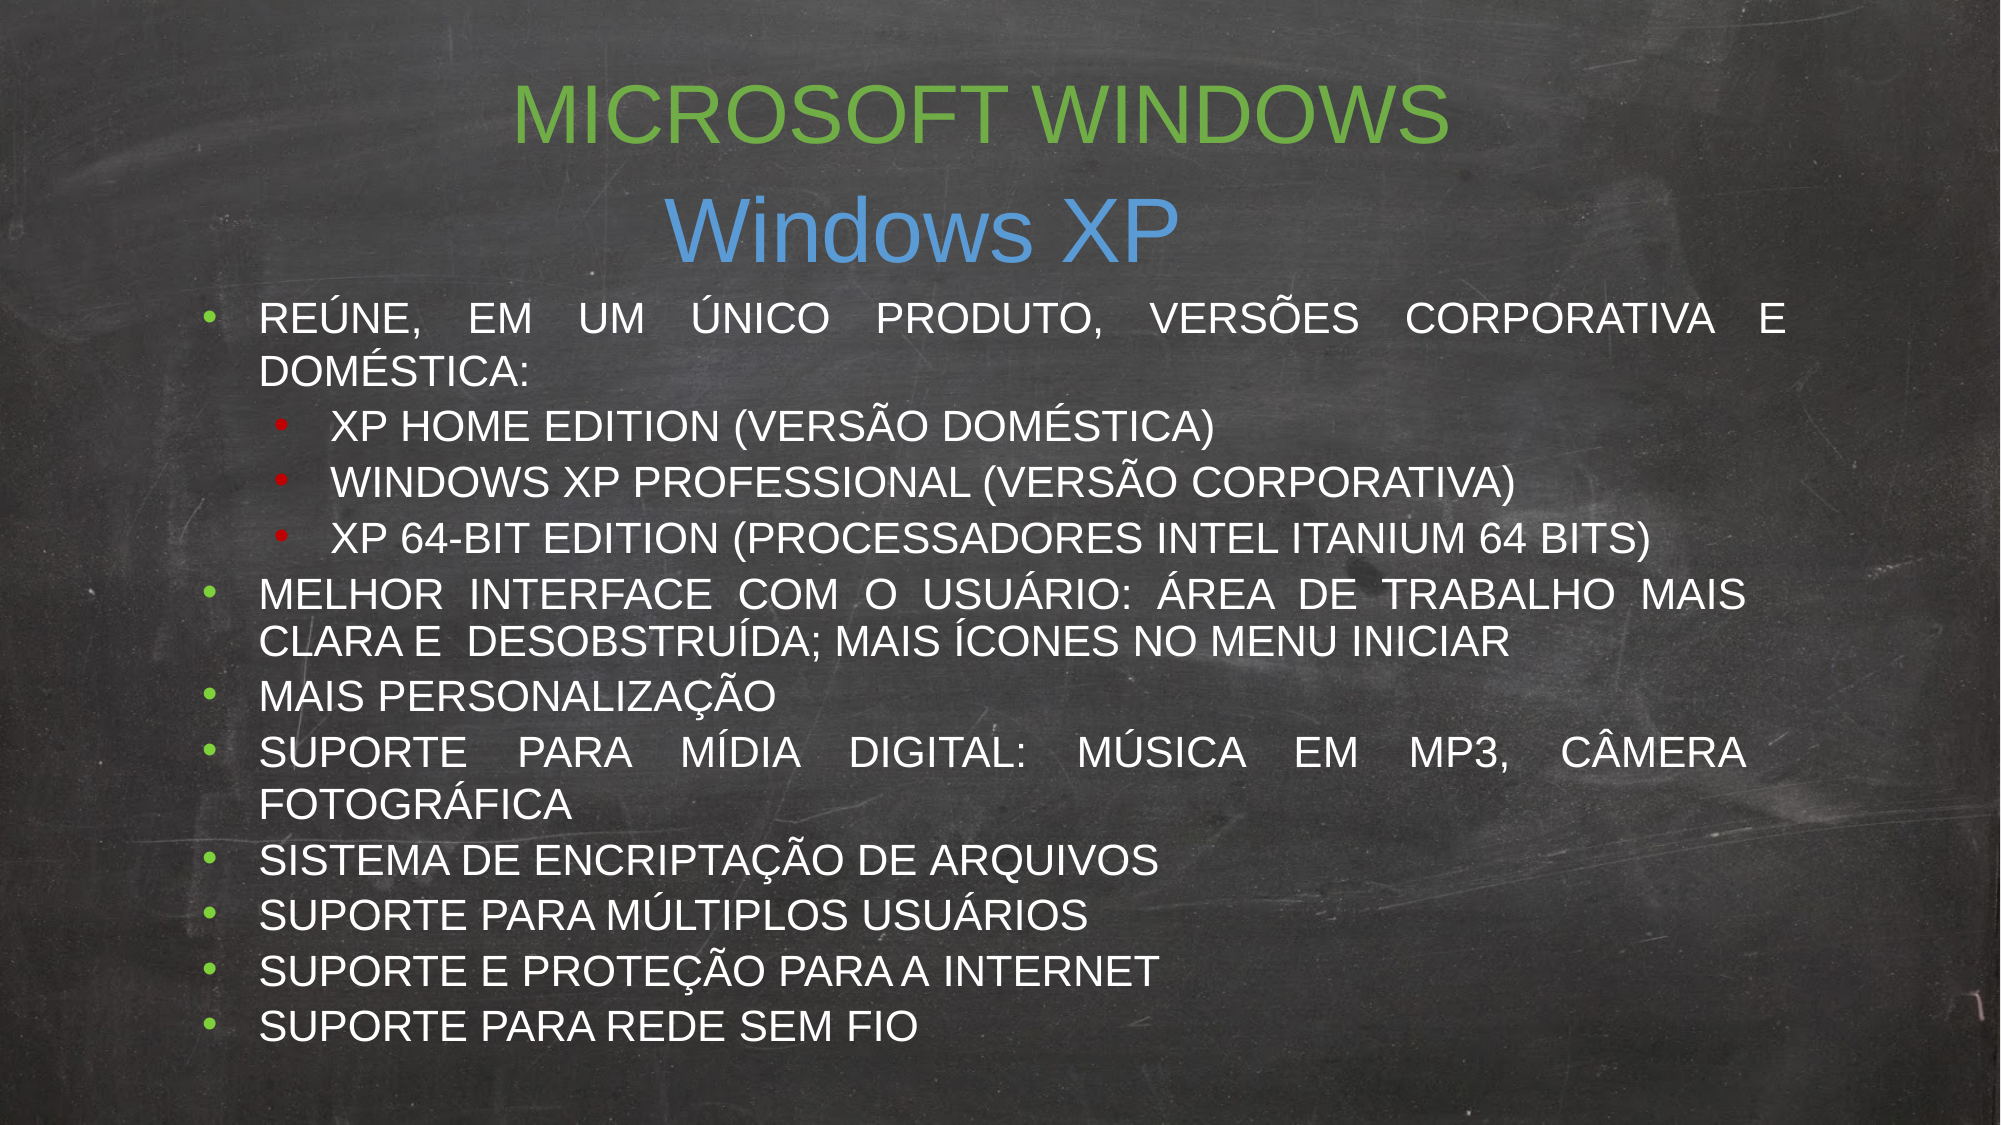

MICROSOFT WINDOWS
# Windows XP
REÚNE, EM UM ÚNICO PRODUTO, VERSÕES CORPORATIVA E DOMÉSTICA:
XP HOME EDITION (VERSÃO DOMÉSTICA)
WINDOWS XP PROFESSIONAL (VERSÃO CORPORATIVA)
XP 64-BIT EDITION (PROCESSADORES INTEL ITANIUM 64 BITS)
MELHOR INTERFACE COM O USUÁRIO: ÁREA DE TRABALHO MAIS CLARA E  DESOBSTRUÍDA; MAIS ÍCONES NO MENU INICIAR
MAIS PERSONALIZAÇÃO
SUPORTE PARA MÍDIA DIGITAL: MÚSICA EM MP3, CÂMERA FOTOGRÁFICA
SISTEMA DE ENCRIPTAÇÃO DE ARQUIVOS
SUPORTE PARA MÚLTIPLOS USUÁRIOS
SUPORTE E PROTEÇÃO PARA A INTERNET
SUPORTE PARA REDE SEM FIO